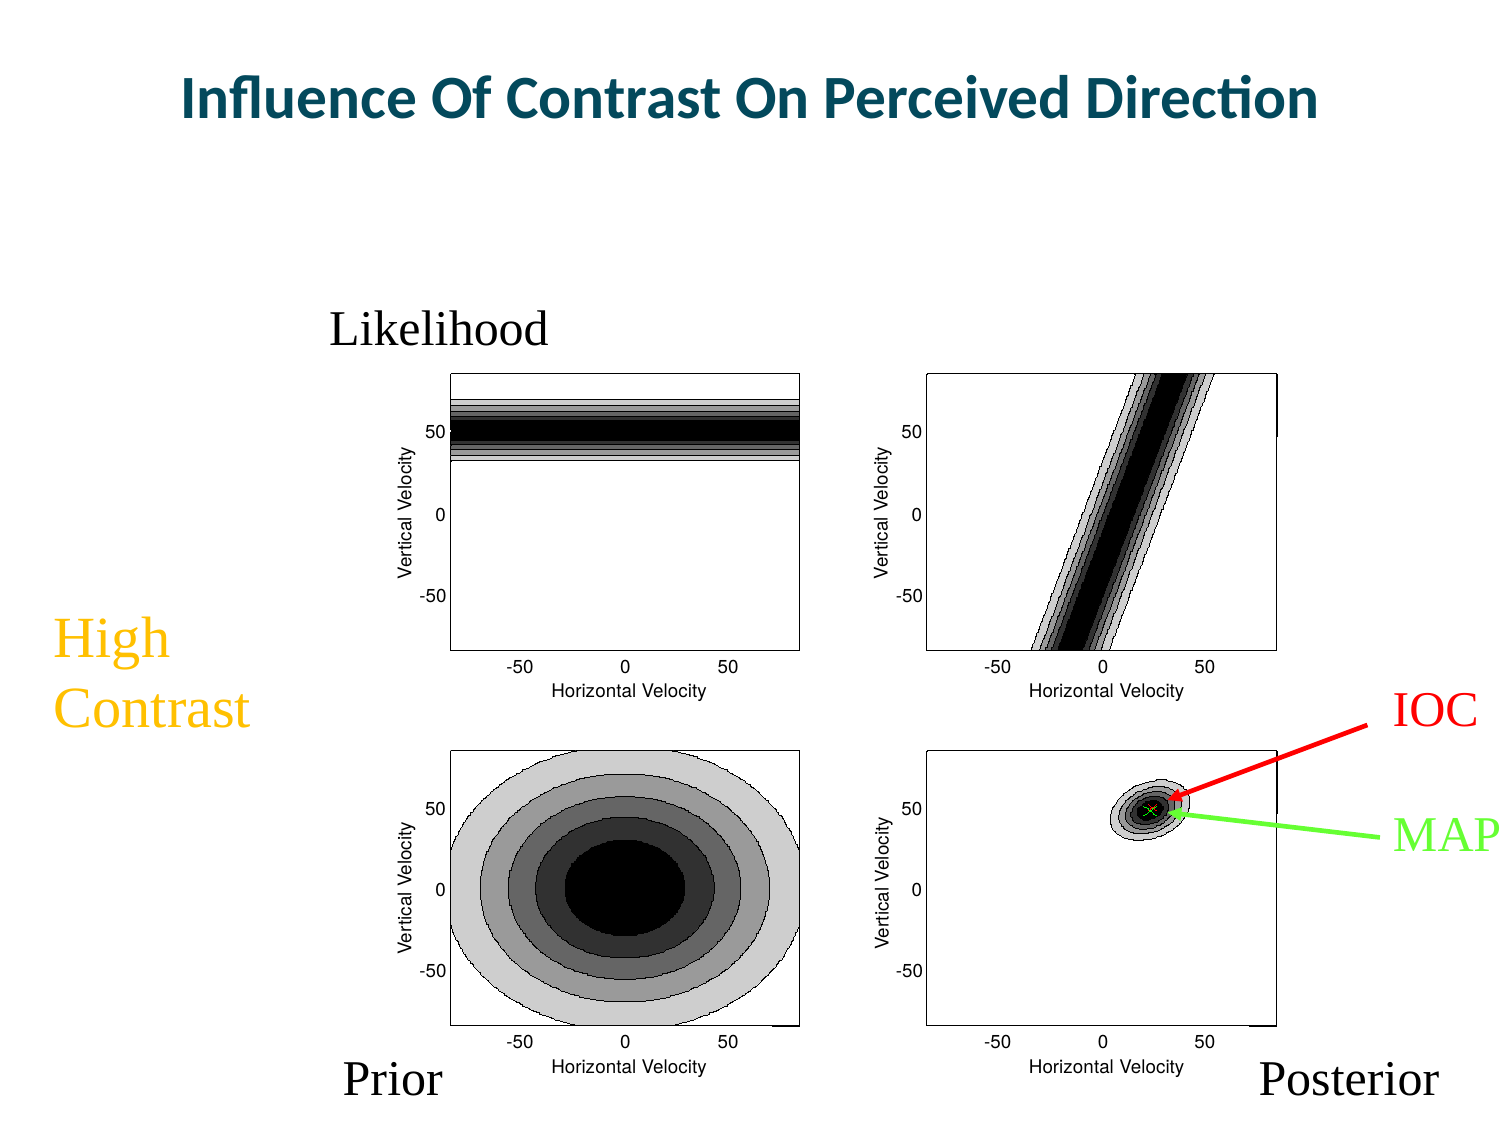

# Influence Of Contrast On Perceived Direction

Likelihood

50
50

Vertical Velocity
Vertical Velocity
0
0

-50
-50
High
Contrast

-50
0
50
-50
0
50
IOC
Horizontal Velocity
Horizontal Velocity

MAP
50
50

Vertical Velocity
Vertical Velocity
0
0

-50
-50

-50
0
50
-50
0
50
Prior
Posterior
Horizontal Velocity
Horizontal Velocity